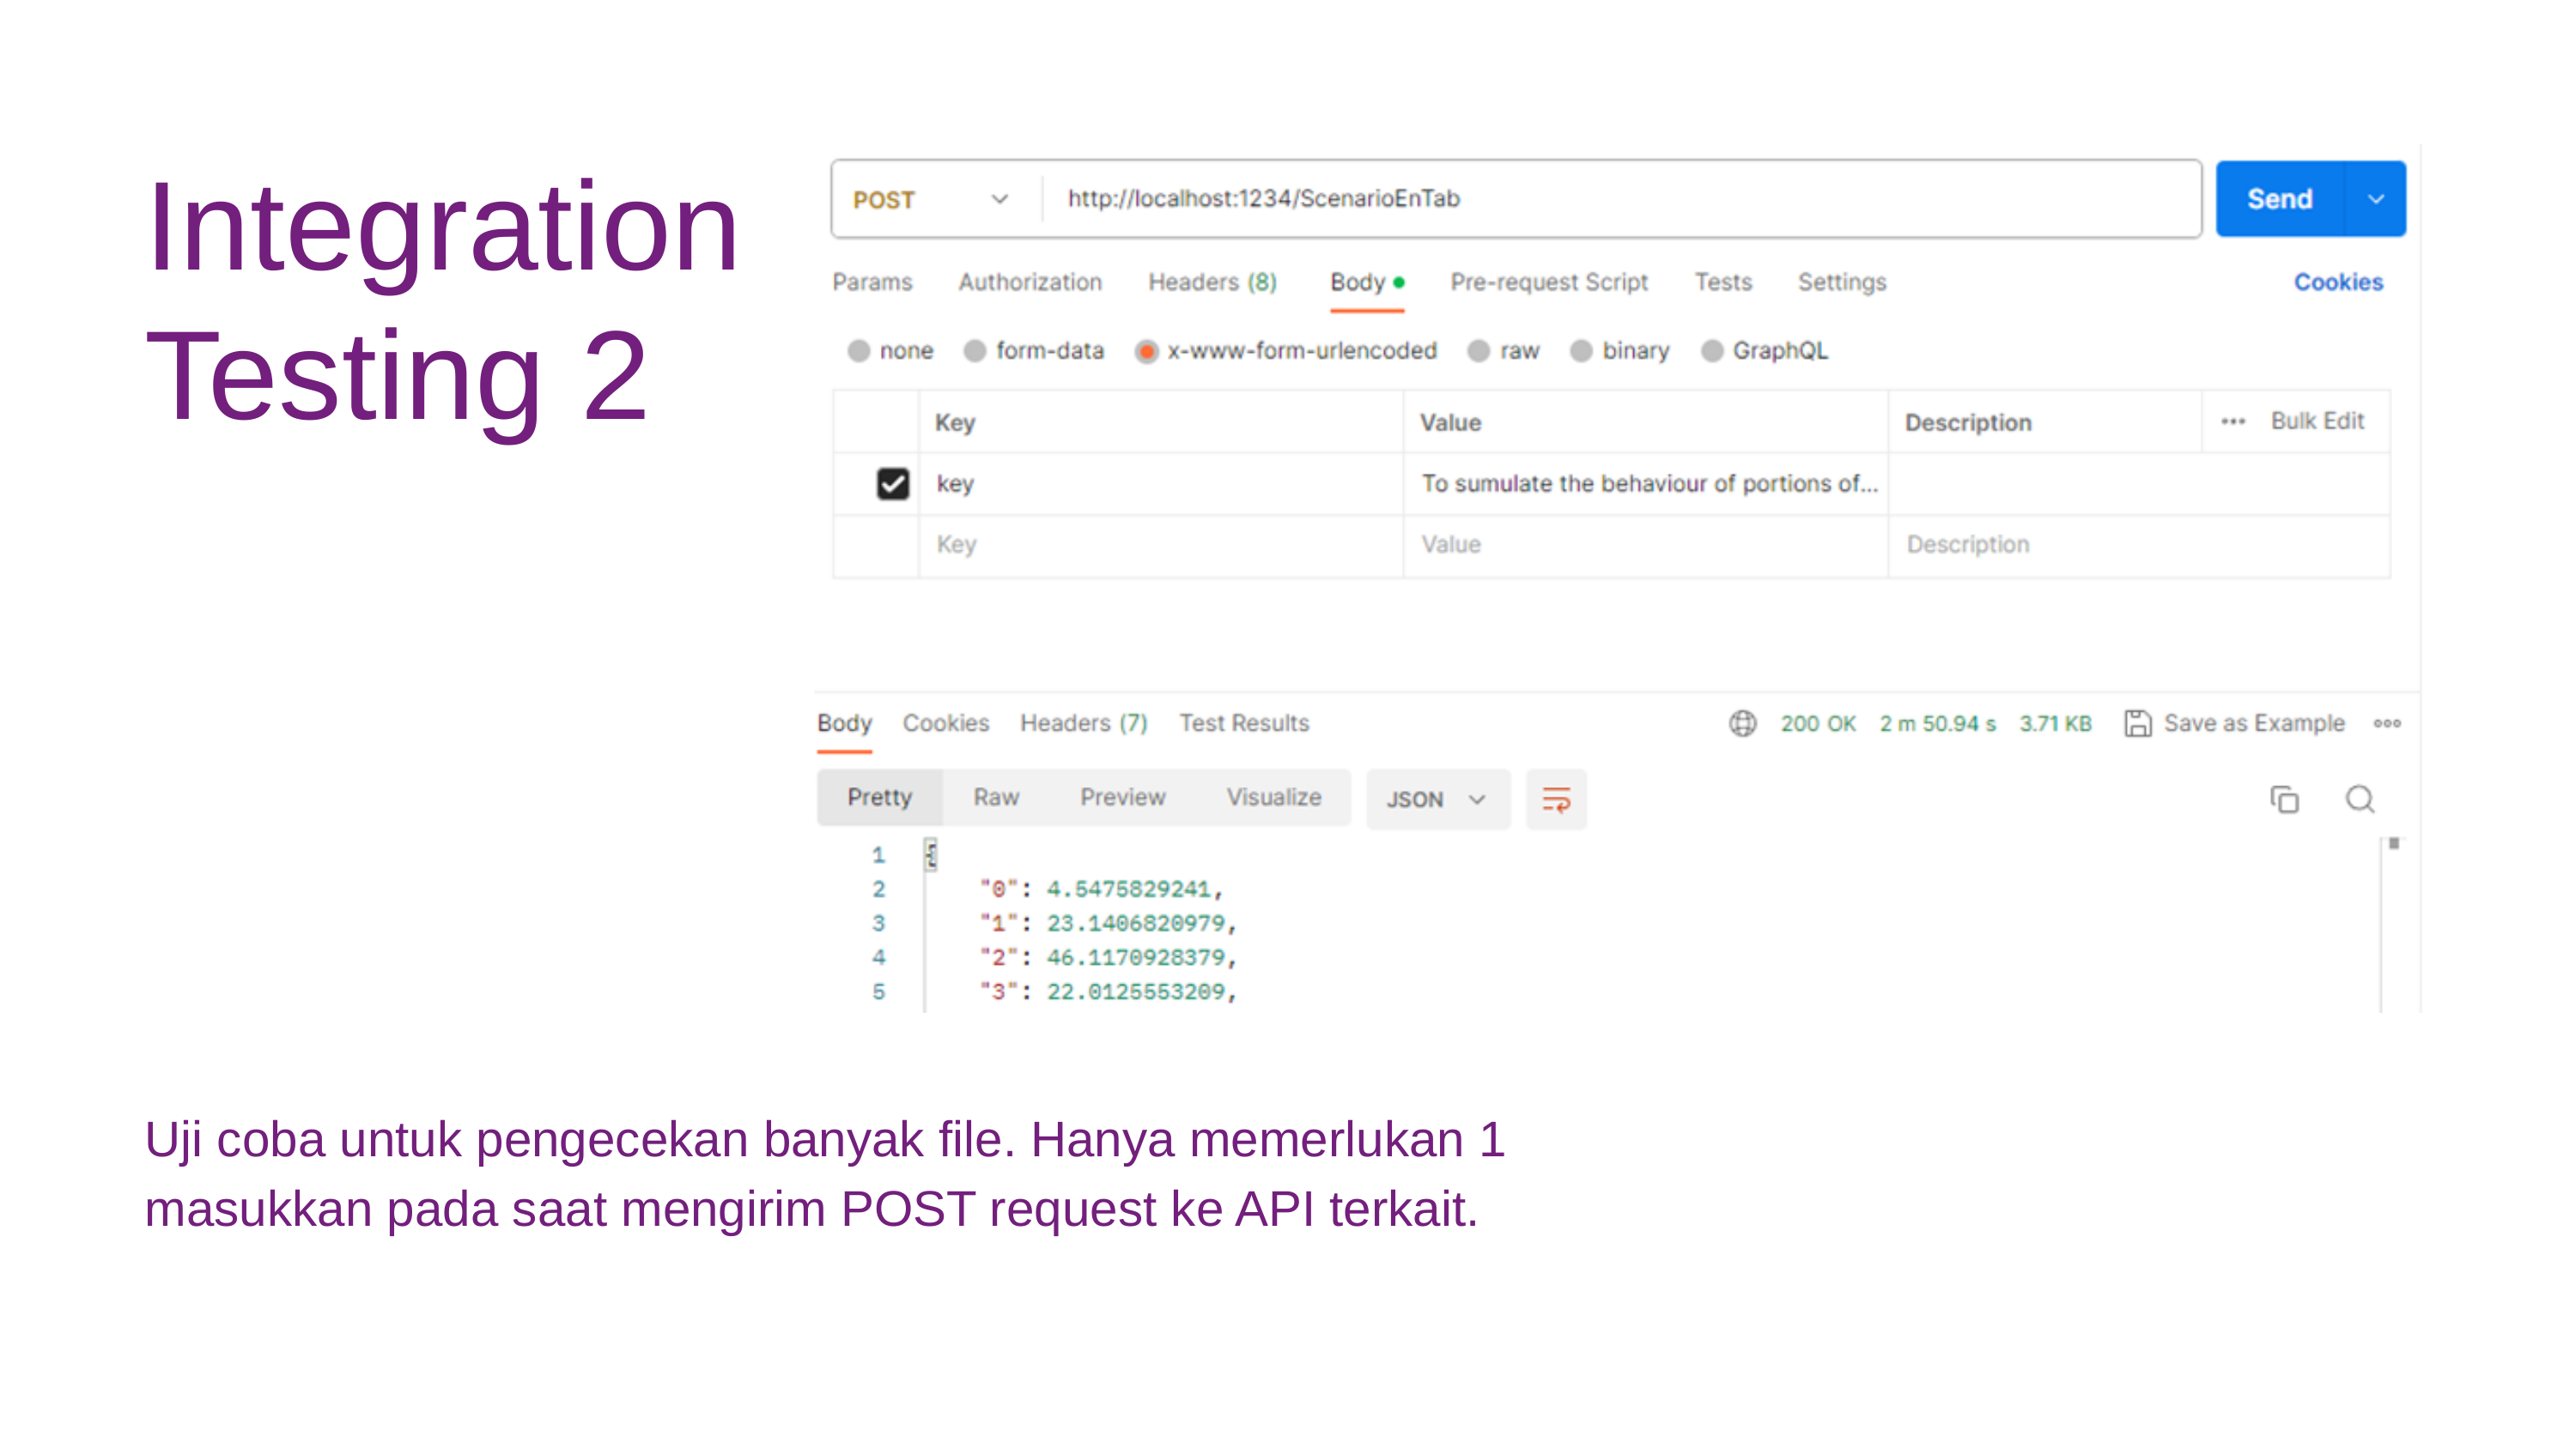

Integration Testing 2
Uji coba untuk pengecekan banyak file. Hanya memerlukan 1 masukkan pada saat mengirim POST request ke API terkait.